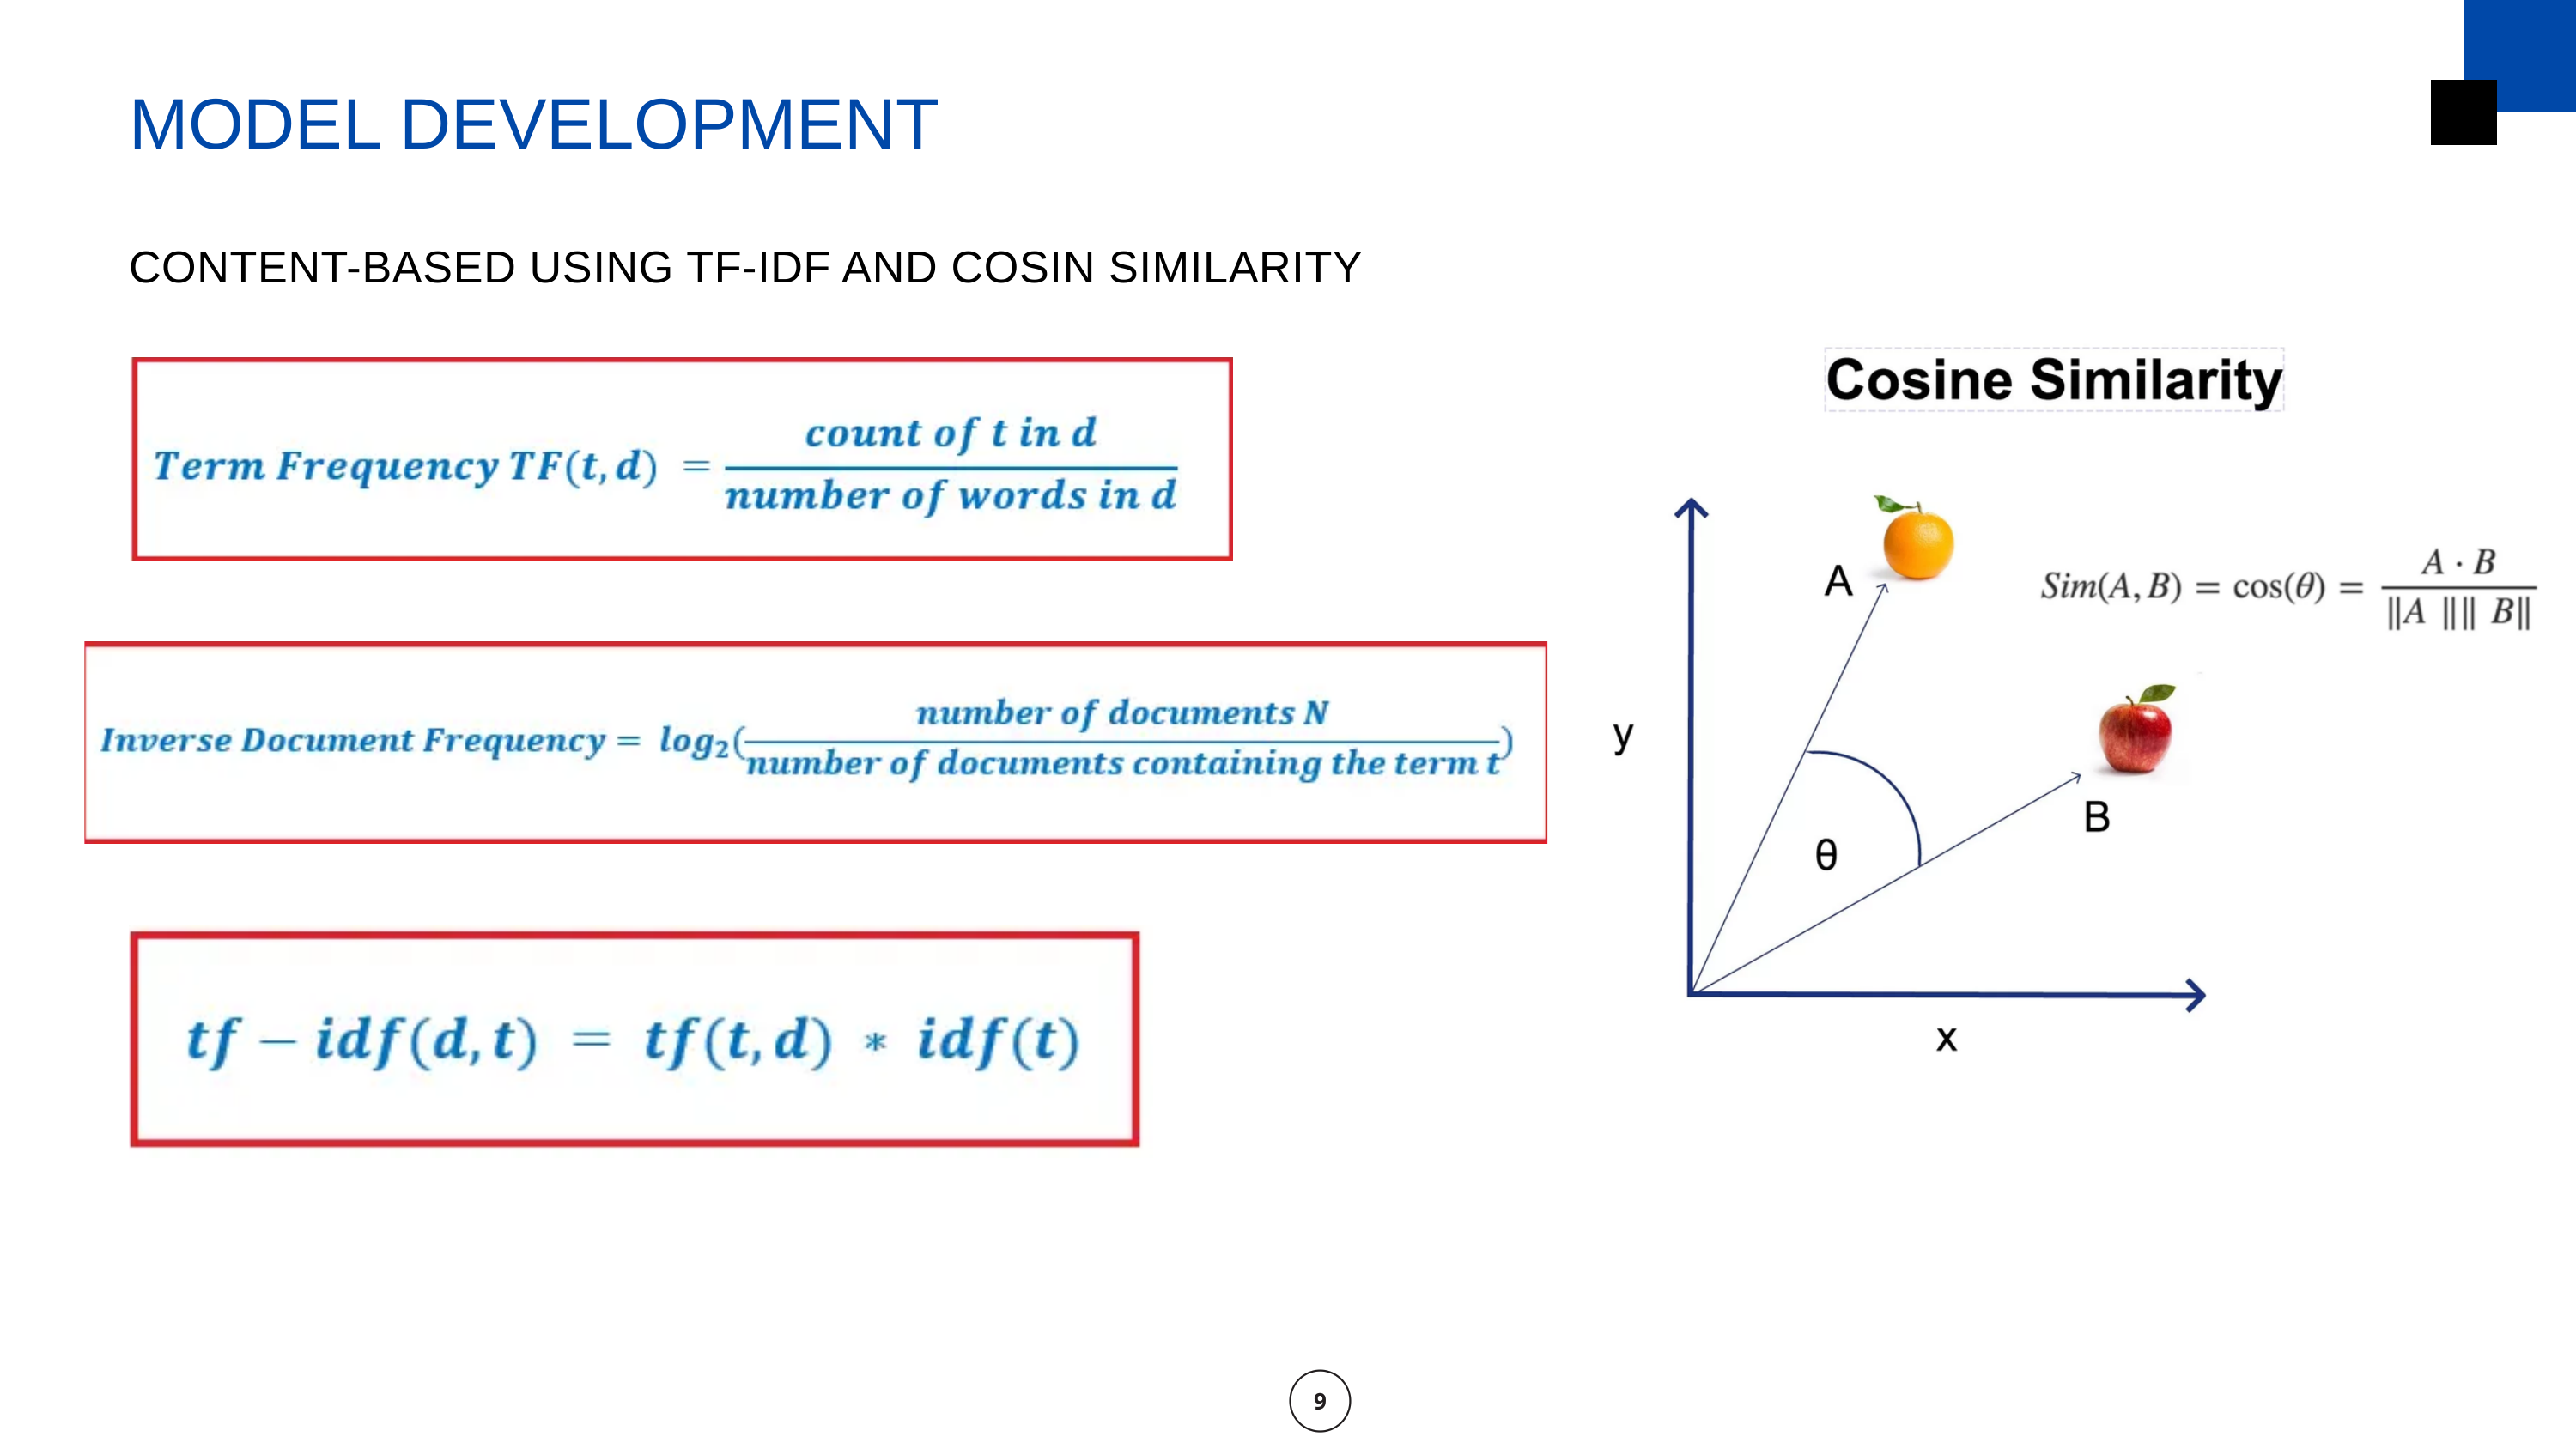

MODEL DEVELOPMENT

CONTENT-BASED USING TF-IDF AND COSIN SIMILARITY